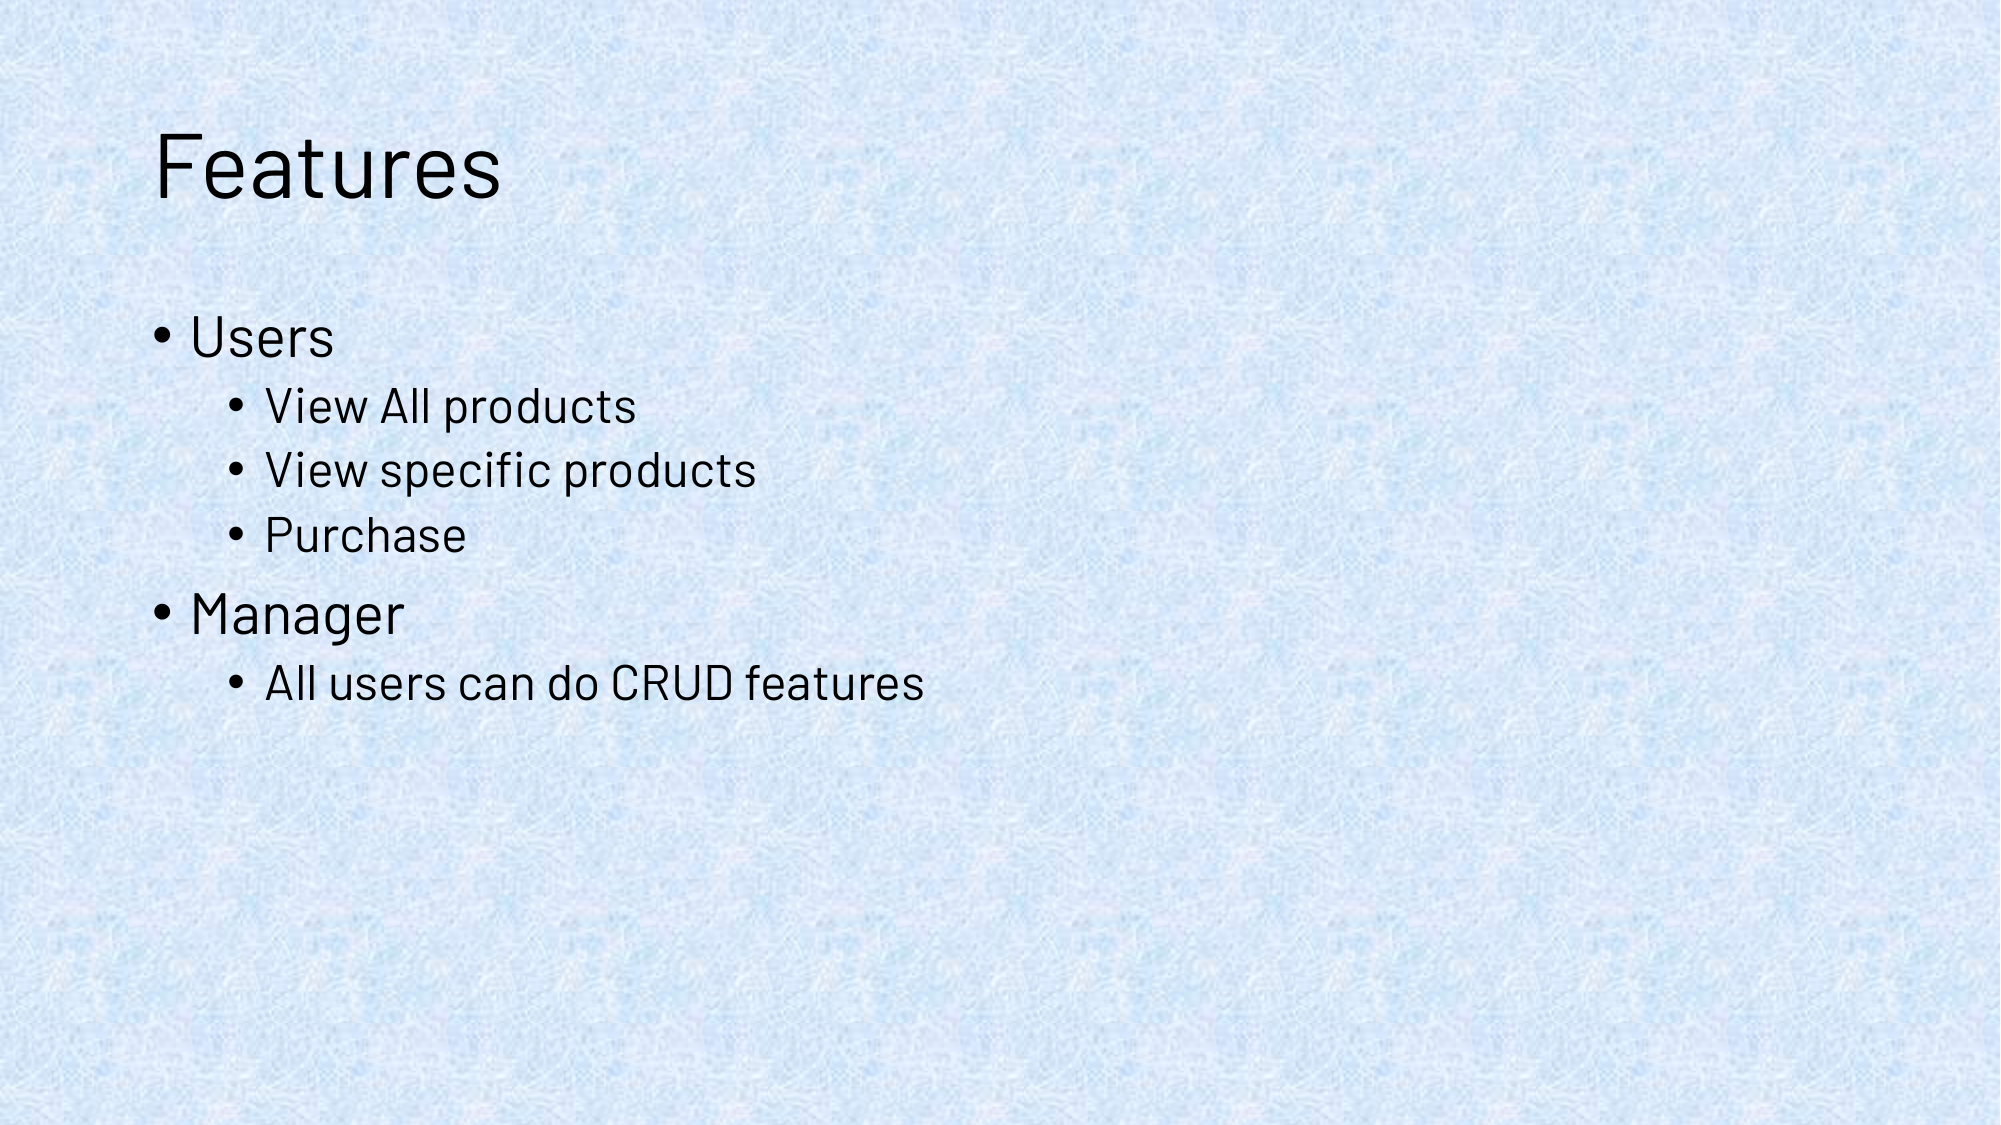

# Features
Users
View All products
View specific products
Purchase
Manager
All users can do CRUD features